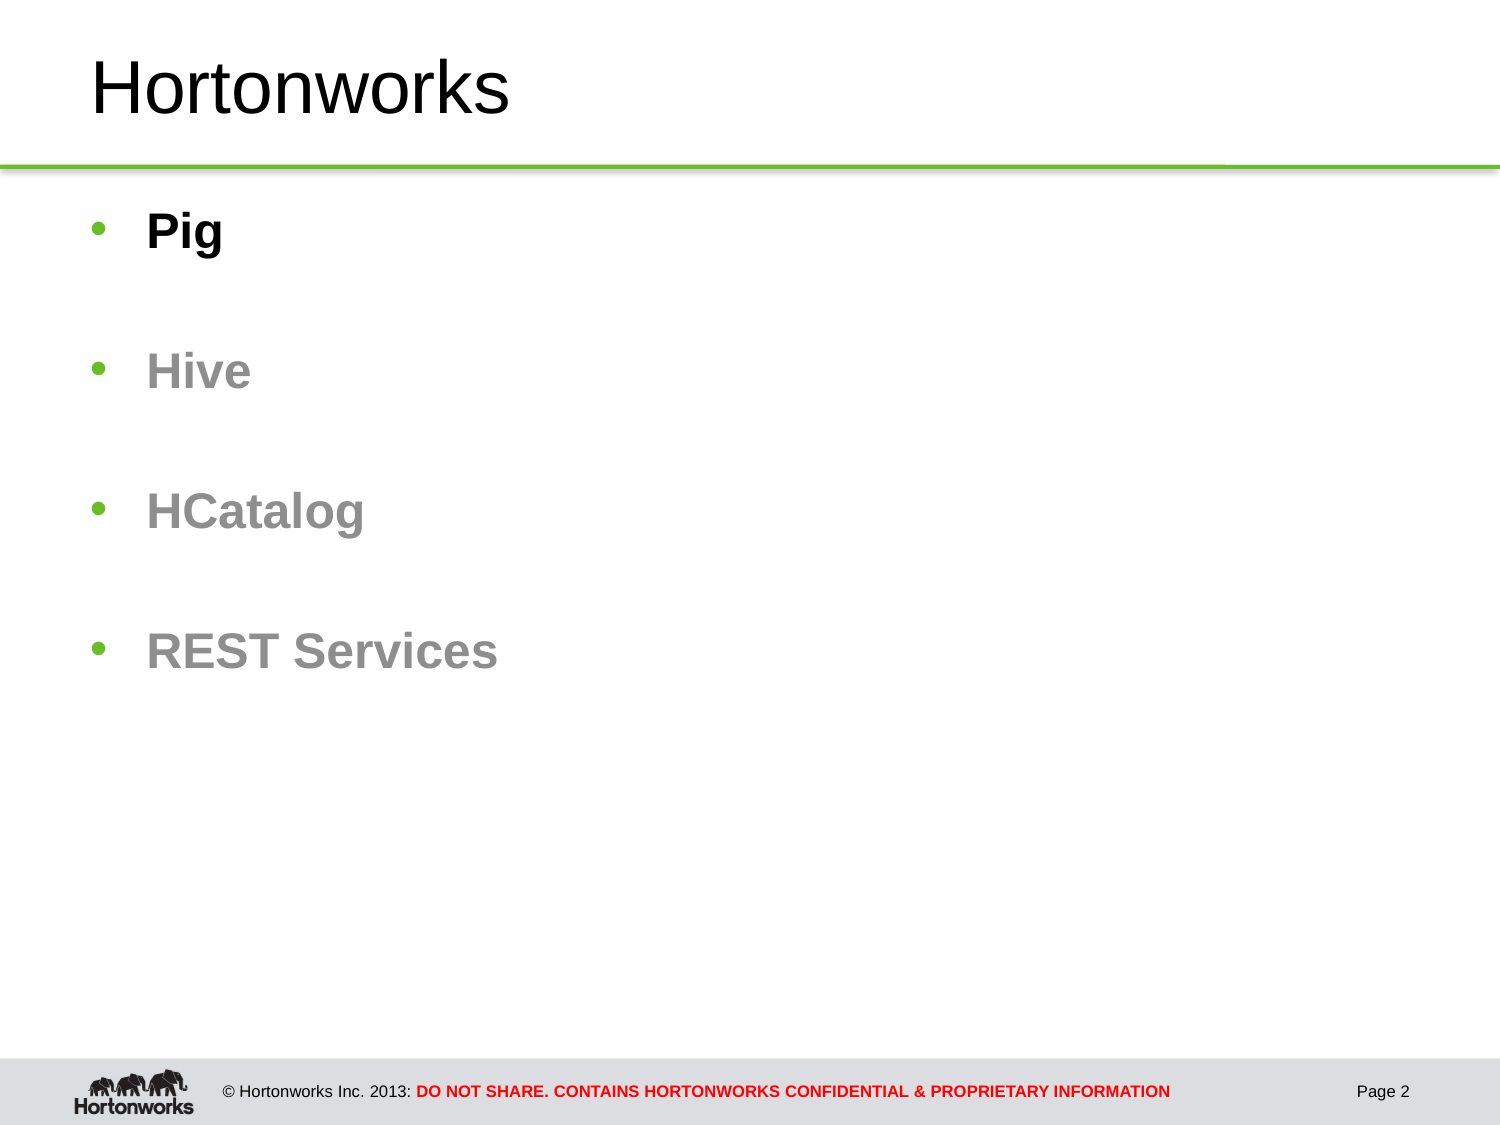

# Hortonworks
Pig

Hive

HCatalog

REST Services
Page 2